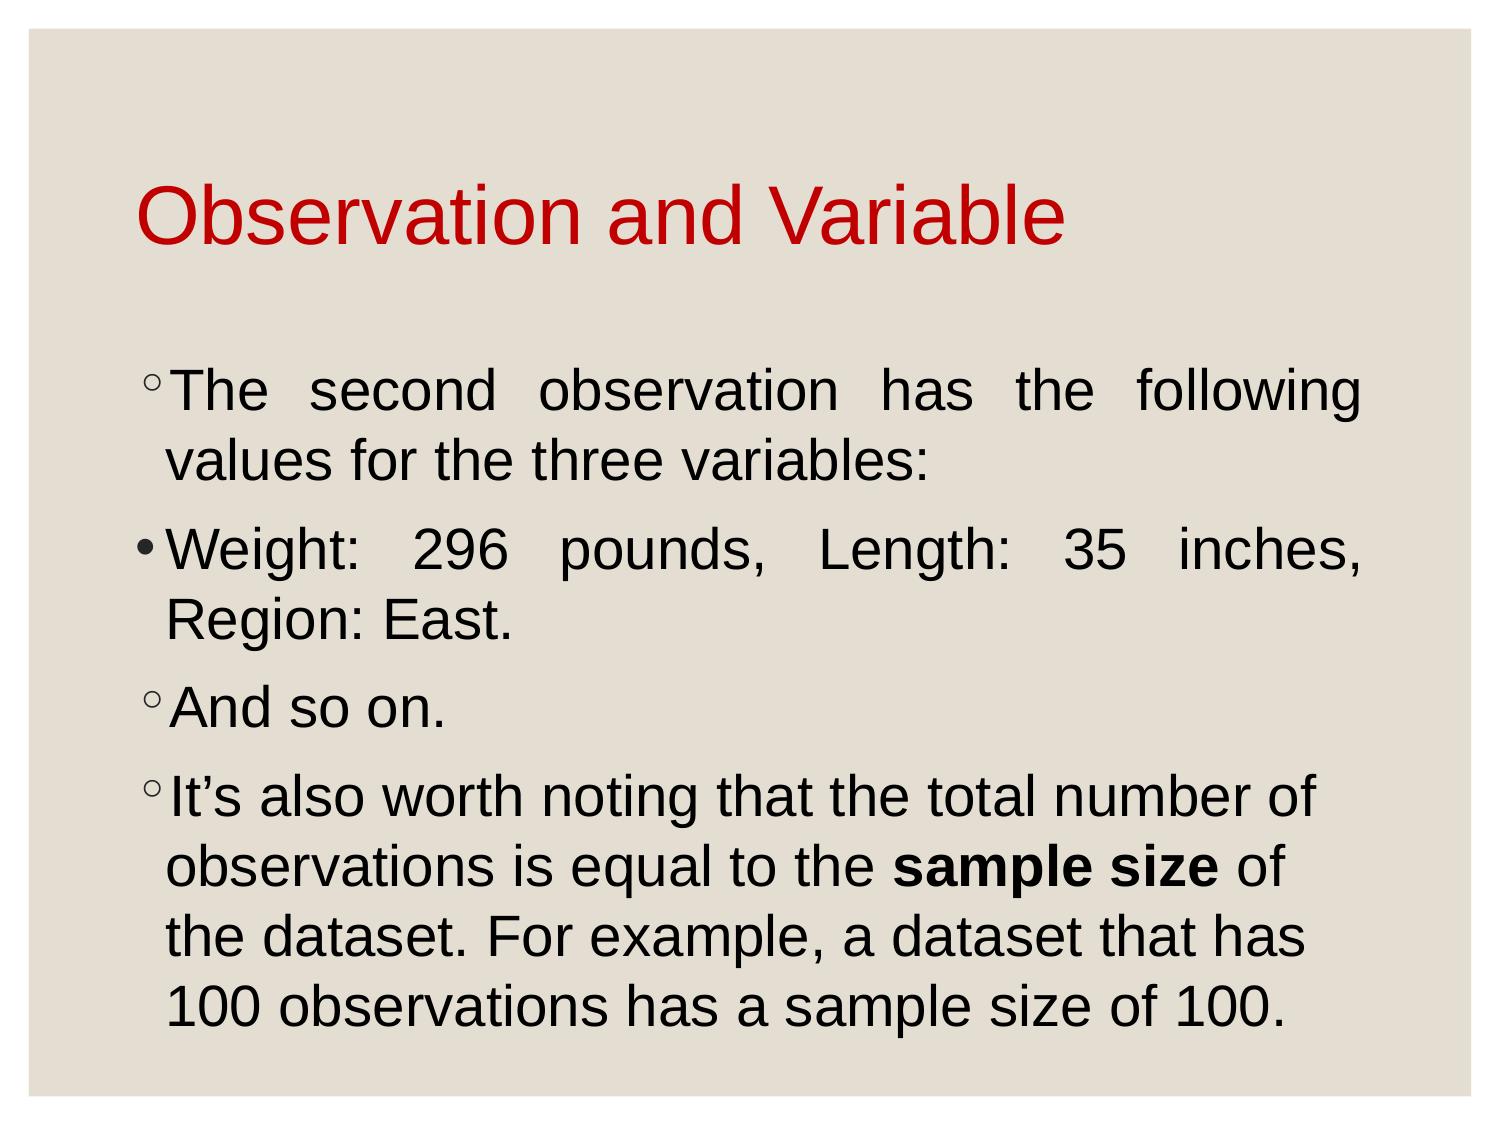

# Observation and Variable
The second observation has the following values for the three variables:
Weight: 296 pounds, Length: 35 inches, Region: East.
And so on.
It’s also worth noting that the total number of observations is equal to the sample size of the dataset. For example, a dataset that has 100 observations has a sample size of 100.